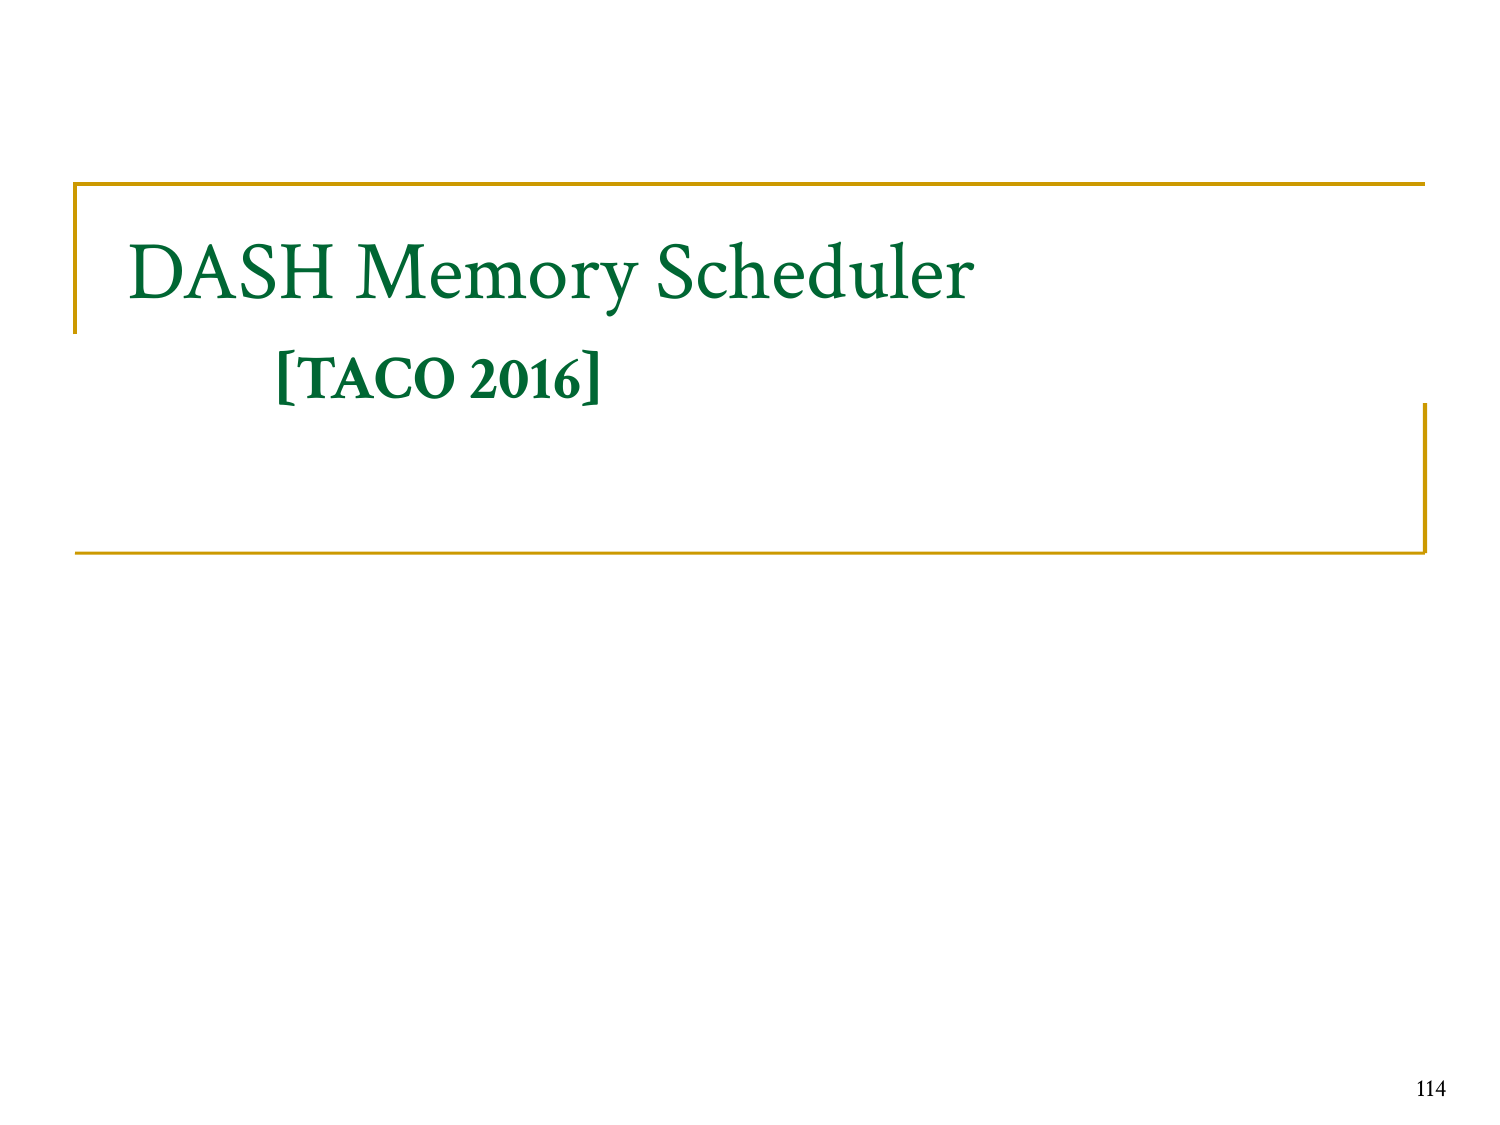

# DASH Memory Scheduler [TACO 2016]

114